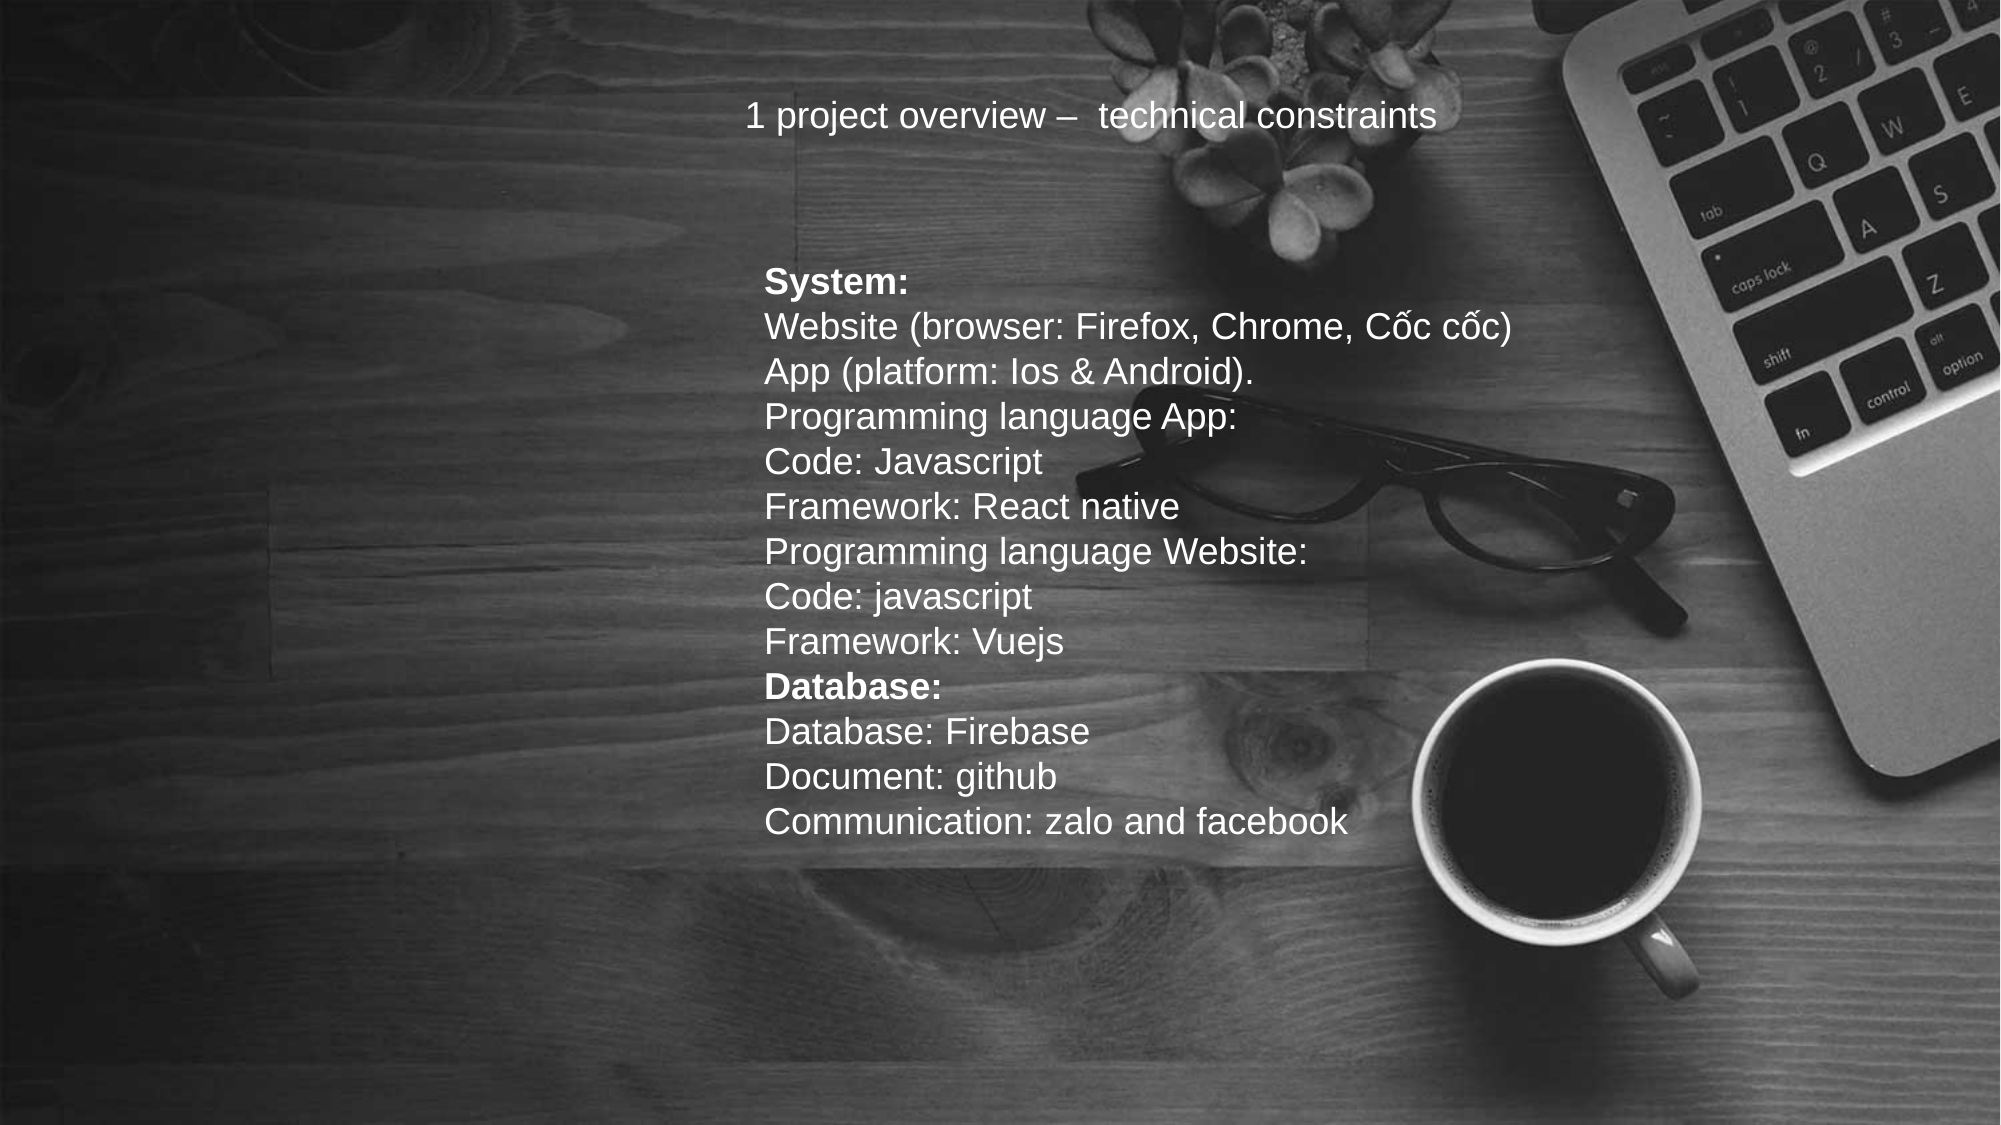

1 project overview –  technical constraints
System:
Website (browser: Firefox, Chrome, Cốc cốc)
App (platform: Ios & Android).
Programming language App:
Code: Javascript
Framework: React native
Programming language Website:
Code: javascript
Framework: Vuejs
Database:
Database: Firebase
Document: github
Communication: zalo and facebook